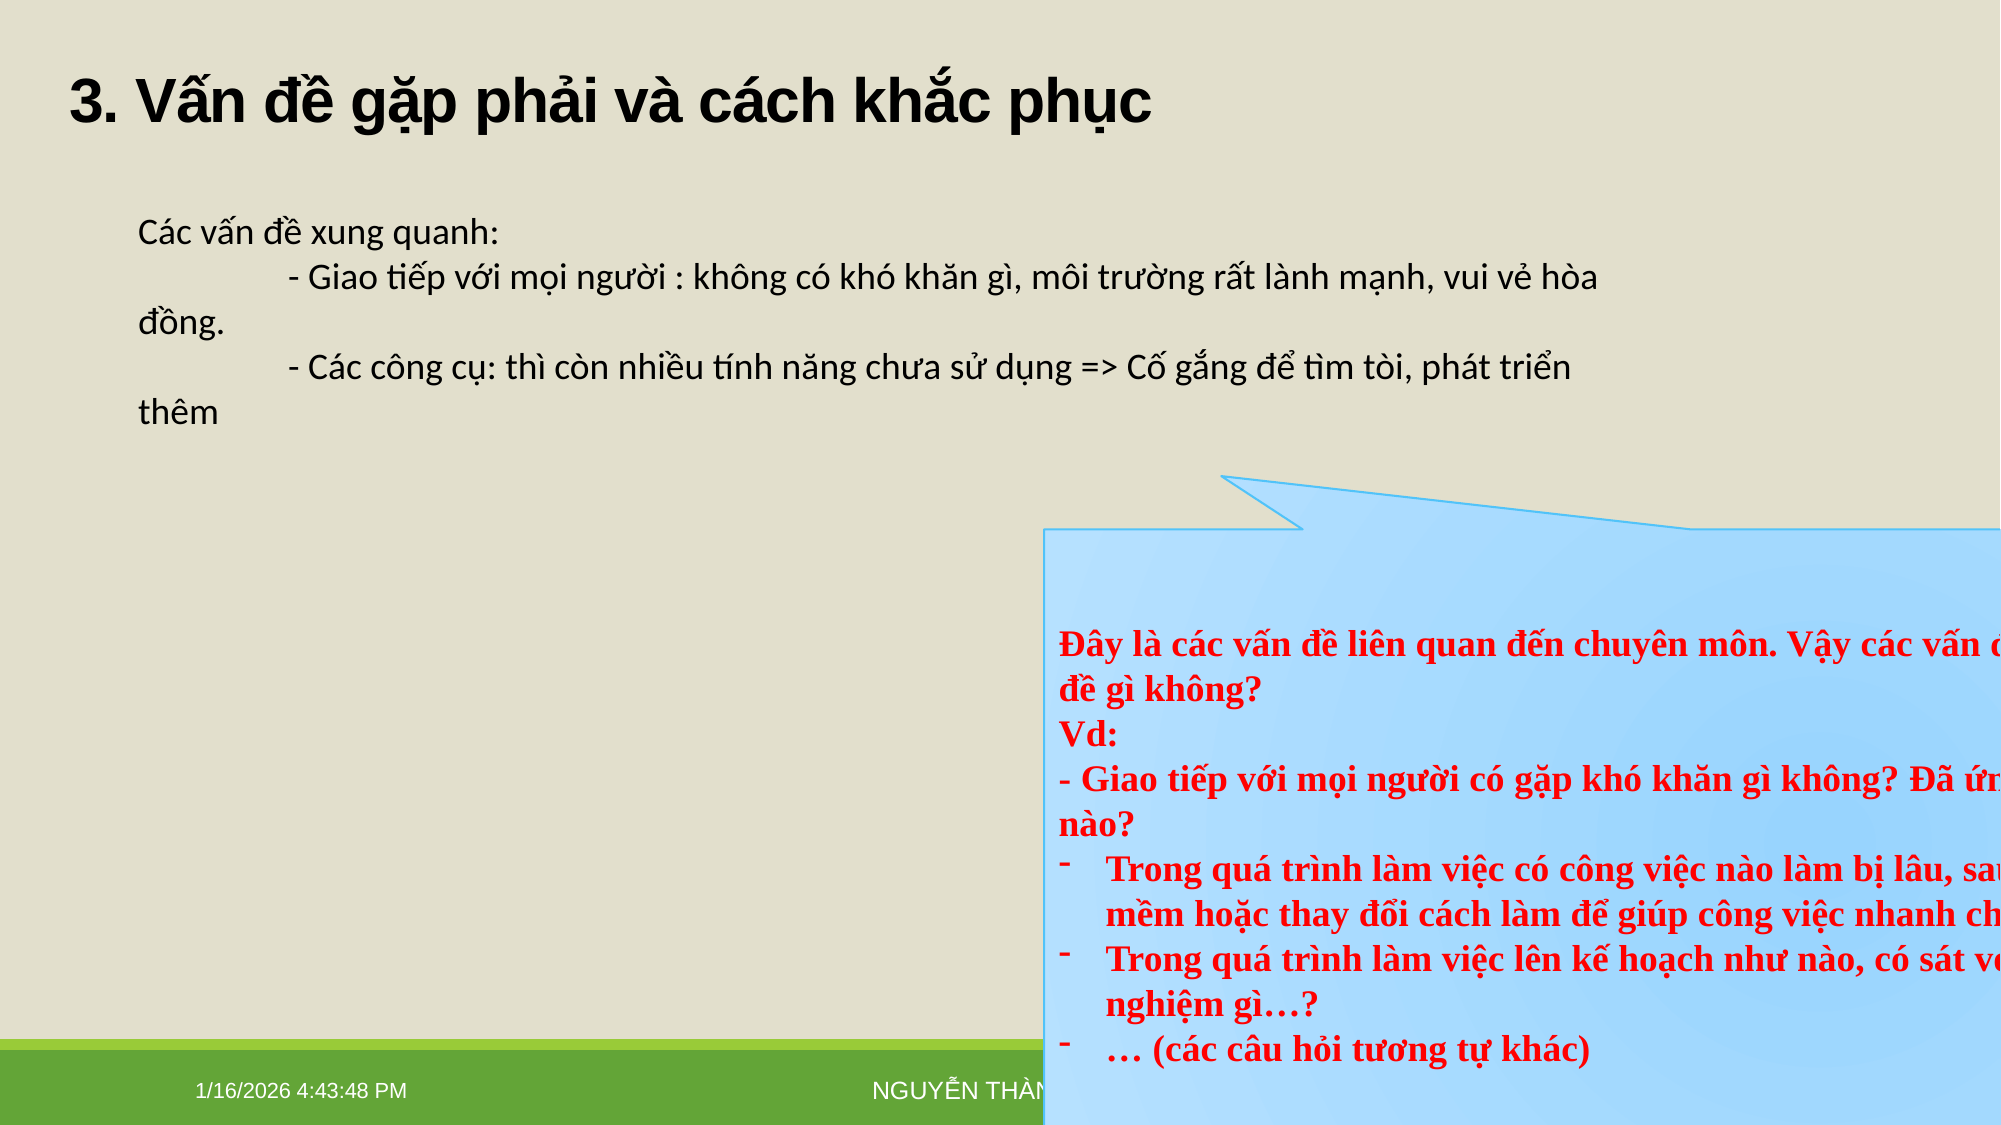

# 3. Vấn đề gặp phải và cách khắc phục
Các vấn đề xung quanh:
	- Giao tiếp với mọi người : không có khó khăn gì, môi trường rất lành mạnh, vui vẻ hòa đồng.
	- Các công cụ: thì còn nhiều tính năng chưa sử dụng => Cố gắng để tìm tòi, phát triển thêm
Đây là các vấn đề liên quan đến chuyên môn. Vậy các vấn đề xunh quanh khác có gặp phải vấn đề gì không?
Vd:
- Giao tiếp với mọi người có gặp khó khăn gì không? Đã ứng đối ra sao, rút kinh nghiệm như nào?
Trong quá trình làm việc có công việc nào làm bị lâu, sau đó khi sử dụng các công cụ phần mềm hoặc thay đổi cách làm để giúp công việc nhanh chóng và hiệu quả hơn không?
Trong quá trình làm việc lên kế hoạch như nào, có sát với thực tế không, rút ra được kinh nghiệm gì…?
… (các câu hỏi tương tự khác)
1/16/2026 4:43:48 PM
Nguyễn Thành Đạt
16